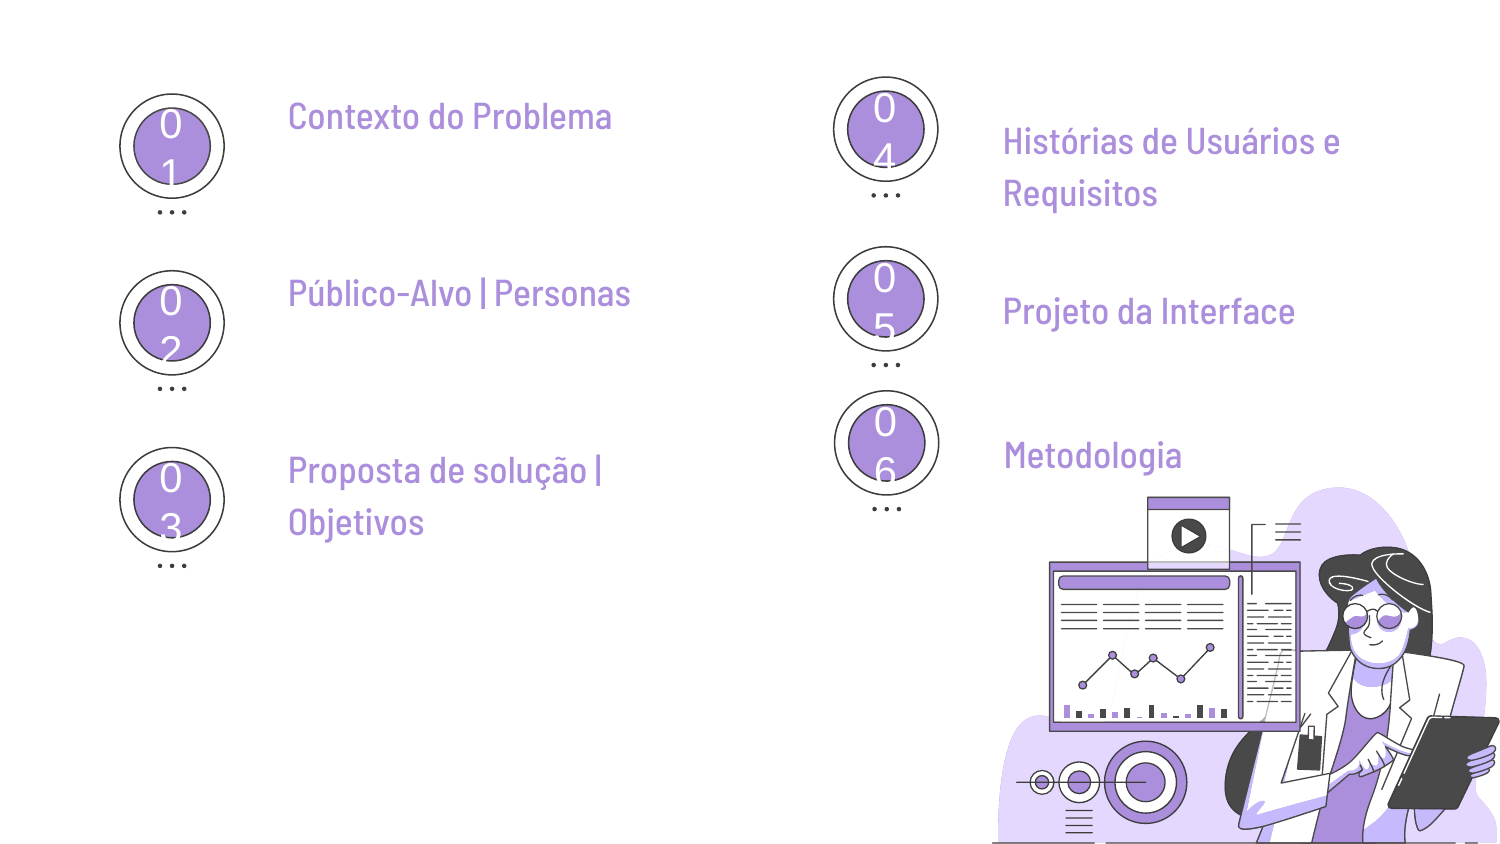

Contexto do Problema

Histórias de Usuários e Requisitos
04
01

Público-Alvo | Personas
Projeto da Interface

05
02

Metodologia
06
Proposta de solução | Objetivos

03